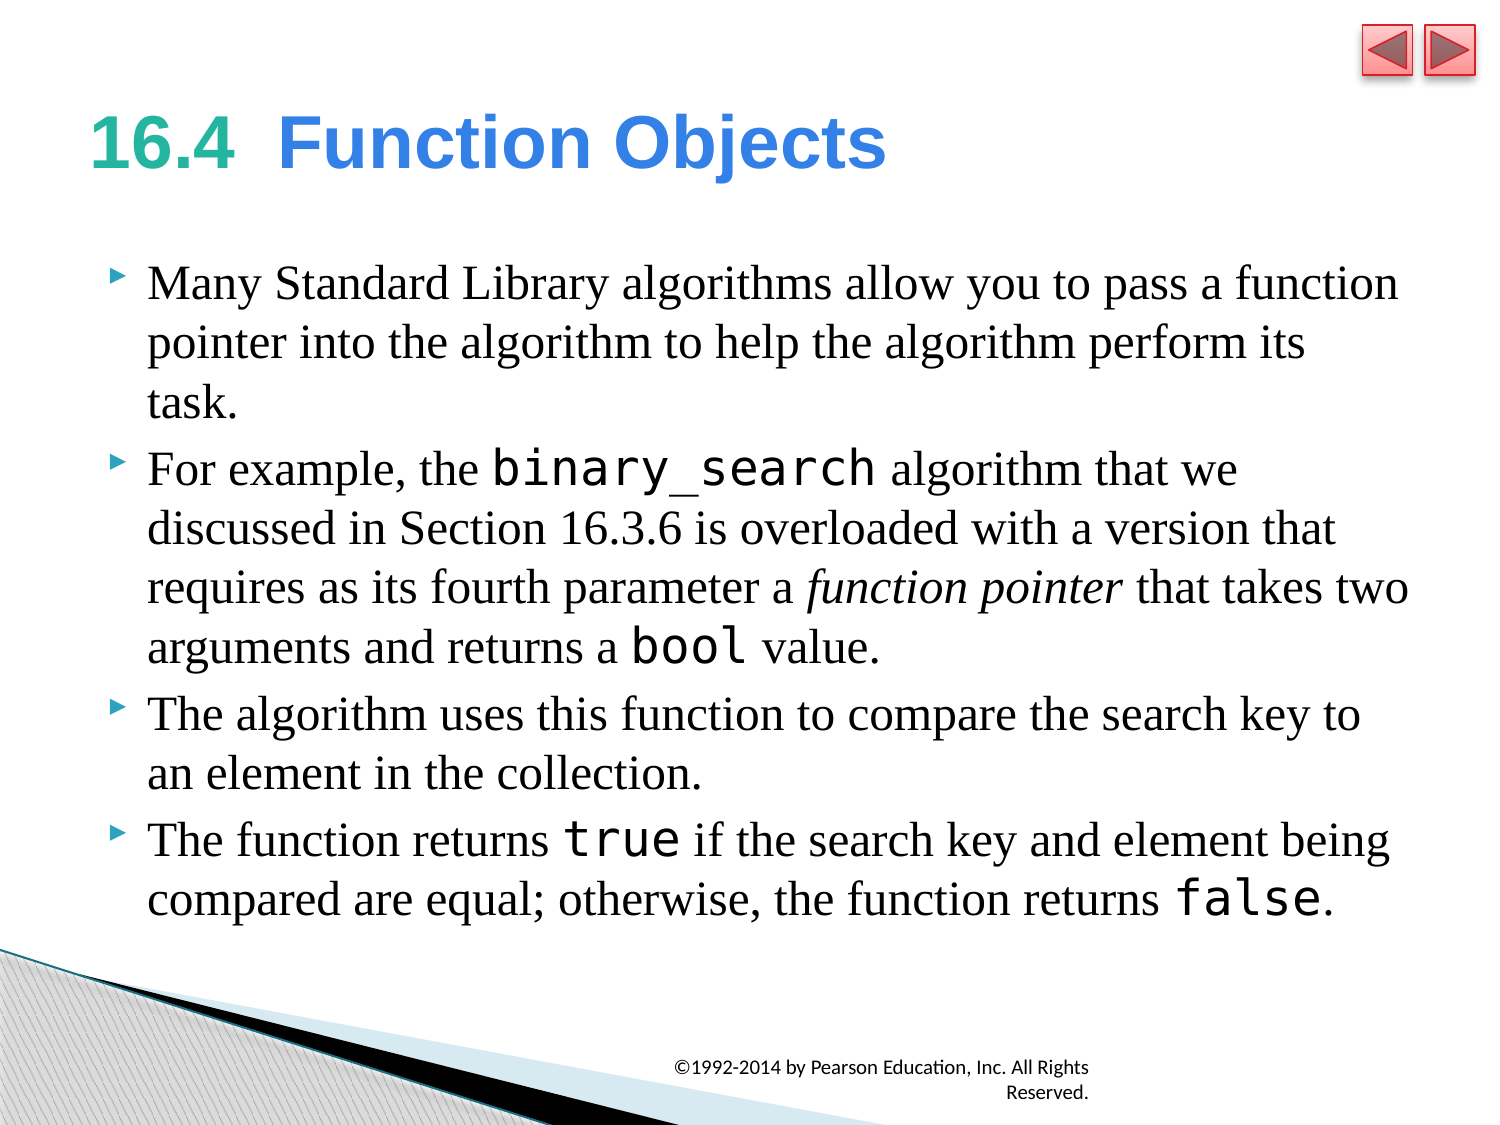

# 16.4  Function Objects
Many Standard Library algorithms allow you to pass a function pointer into the algorithm to help the algorithm perform its task.
For example, the binary_search algorithm that we discussed in Section 16.3.6 is overloaded with a version that requires as its fourth parameter a function pointer that takes two arguments and returns a bool value.
The algorithm uses this function to compare the search key to an element in the collection.
The function returns true if the search key and element being compared are equal; otherwise, the function returns false.
©1992-2014 by Pearson Education, Inc. All Rights Reserved.